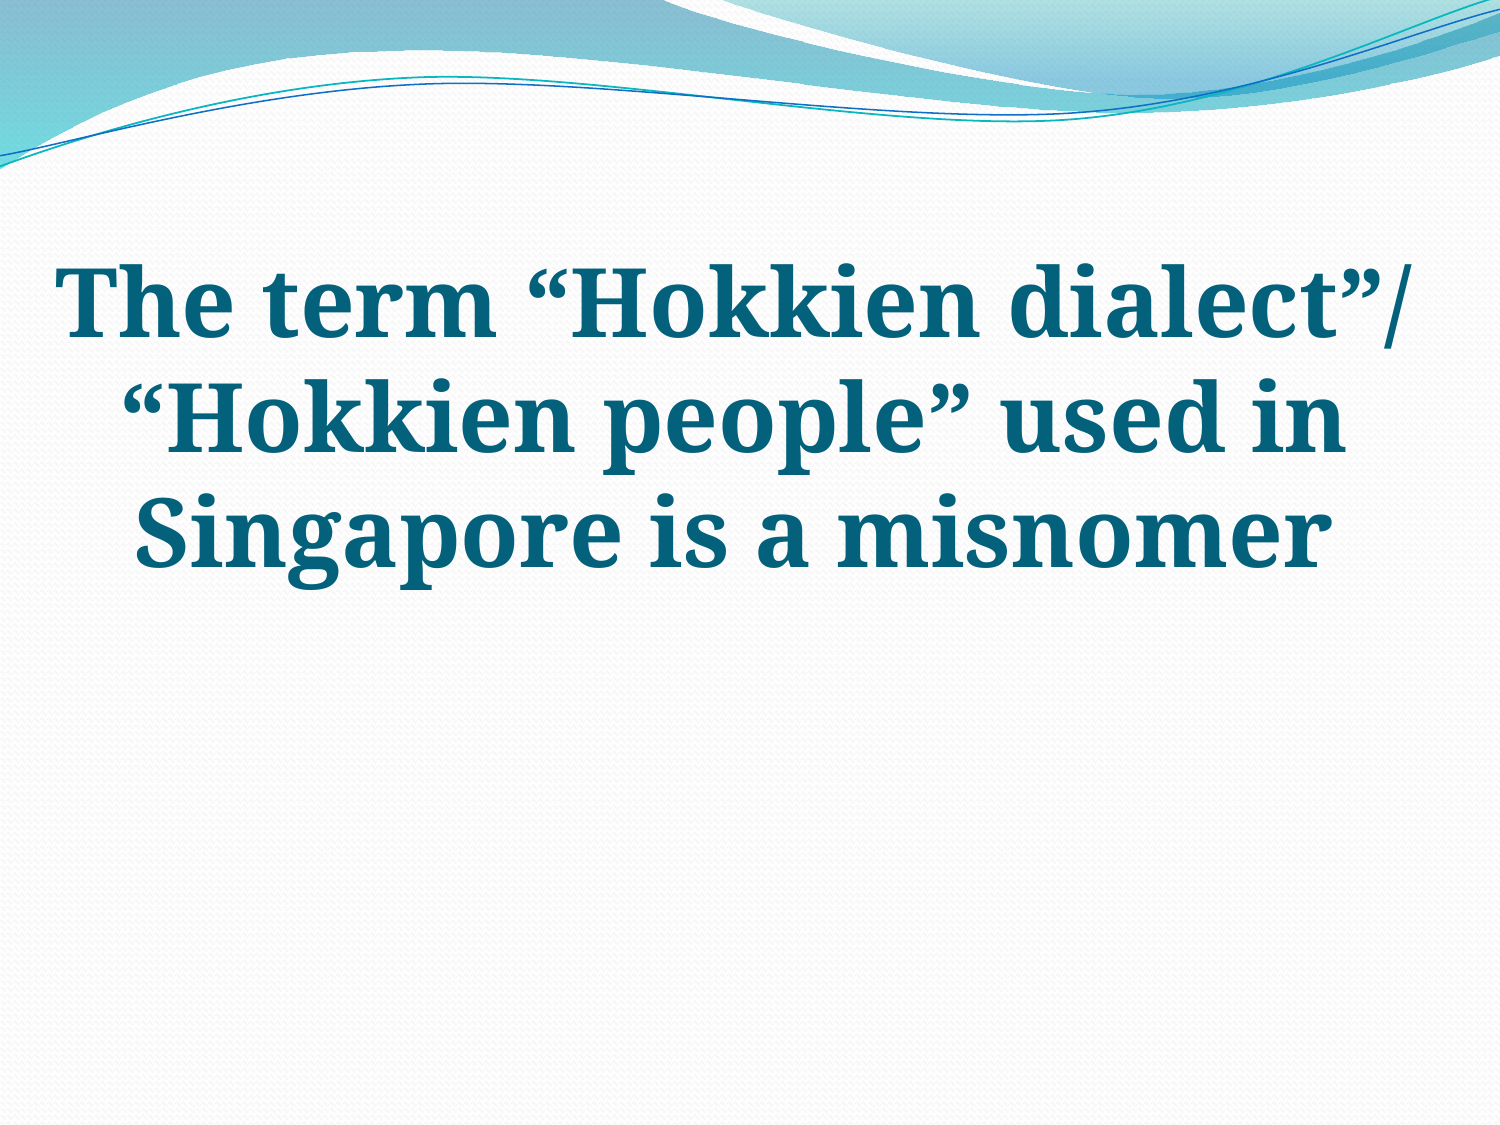

# The term “Hokkien dialect”/ “Hokkien people” used in Singapore is a misnomer